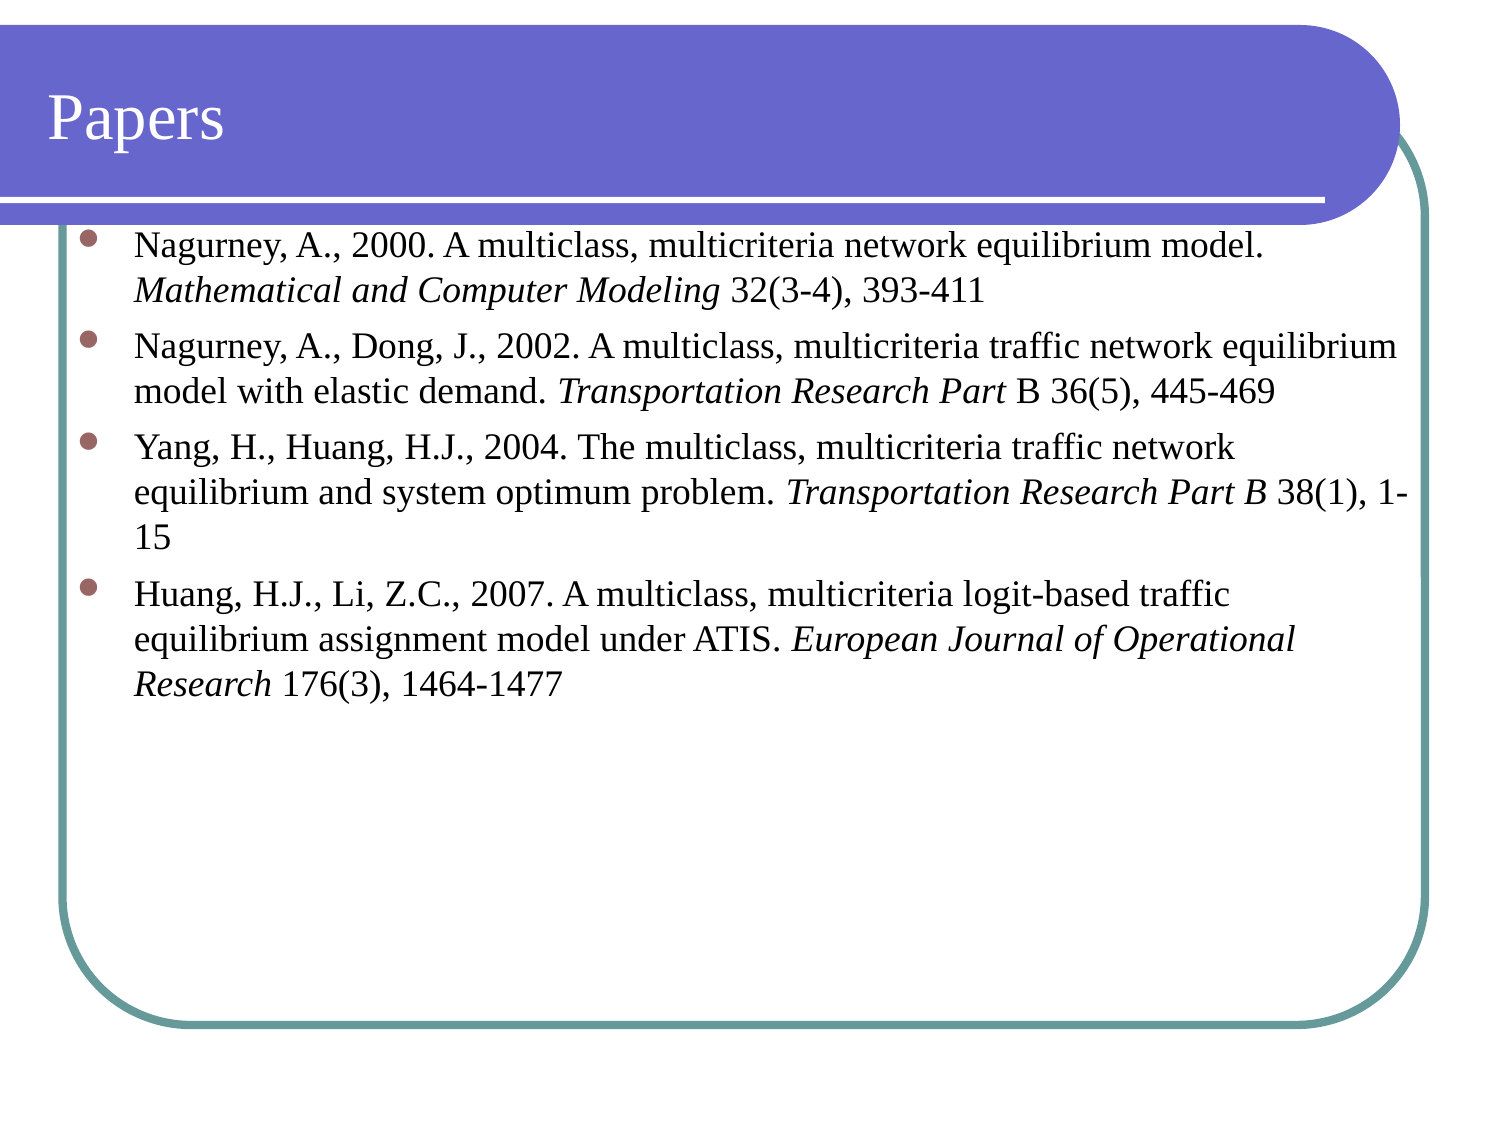

Papers
Nagurney, A., 2000. A multiclass, multicriteria network equilibrium model. Mathematical and Computer Modeling 32(3-4), 393-411
Nagurney, A., Dong, J., 2002. A multiclass, multicriteria traffic network equilibrium model with elastic demand. Transportation Research Part B 36(5), 445-469
Yang, H., Huang, H.J., 2004. The multiclass, multicriteria traffic network equilibrium and system optimum problem. Transportation Research Part B 38(1), 1-15
Huang, H.J., Li, Z.C., 2007. A multiclass, multicriteria logit-based traffic equilibrium assignment model under ATIS. European Journal of Operational Research 176(3), 1464-1477